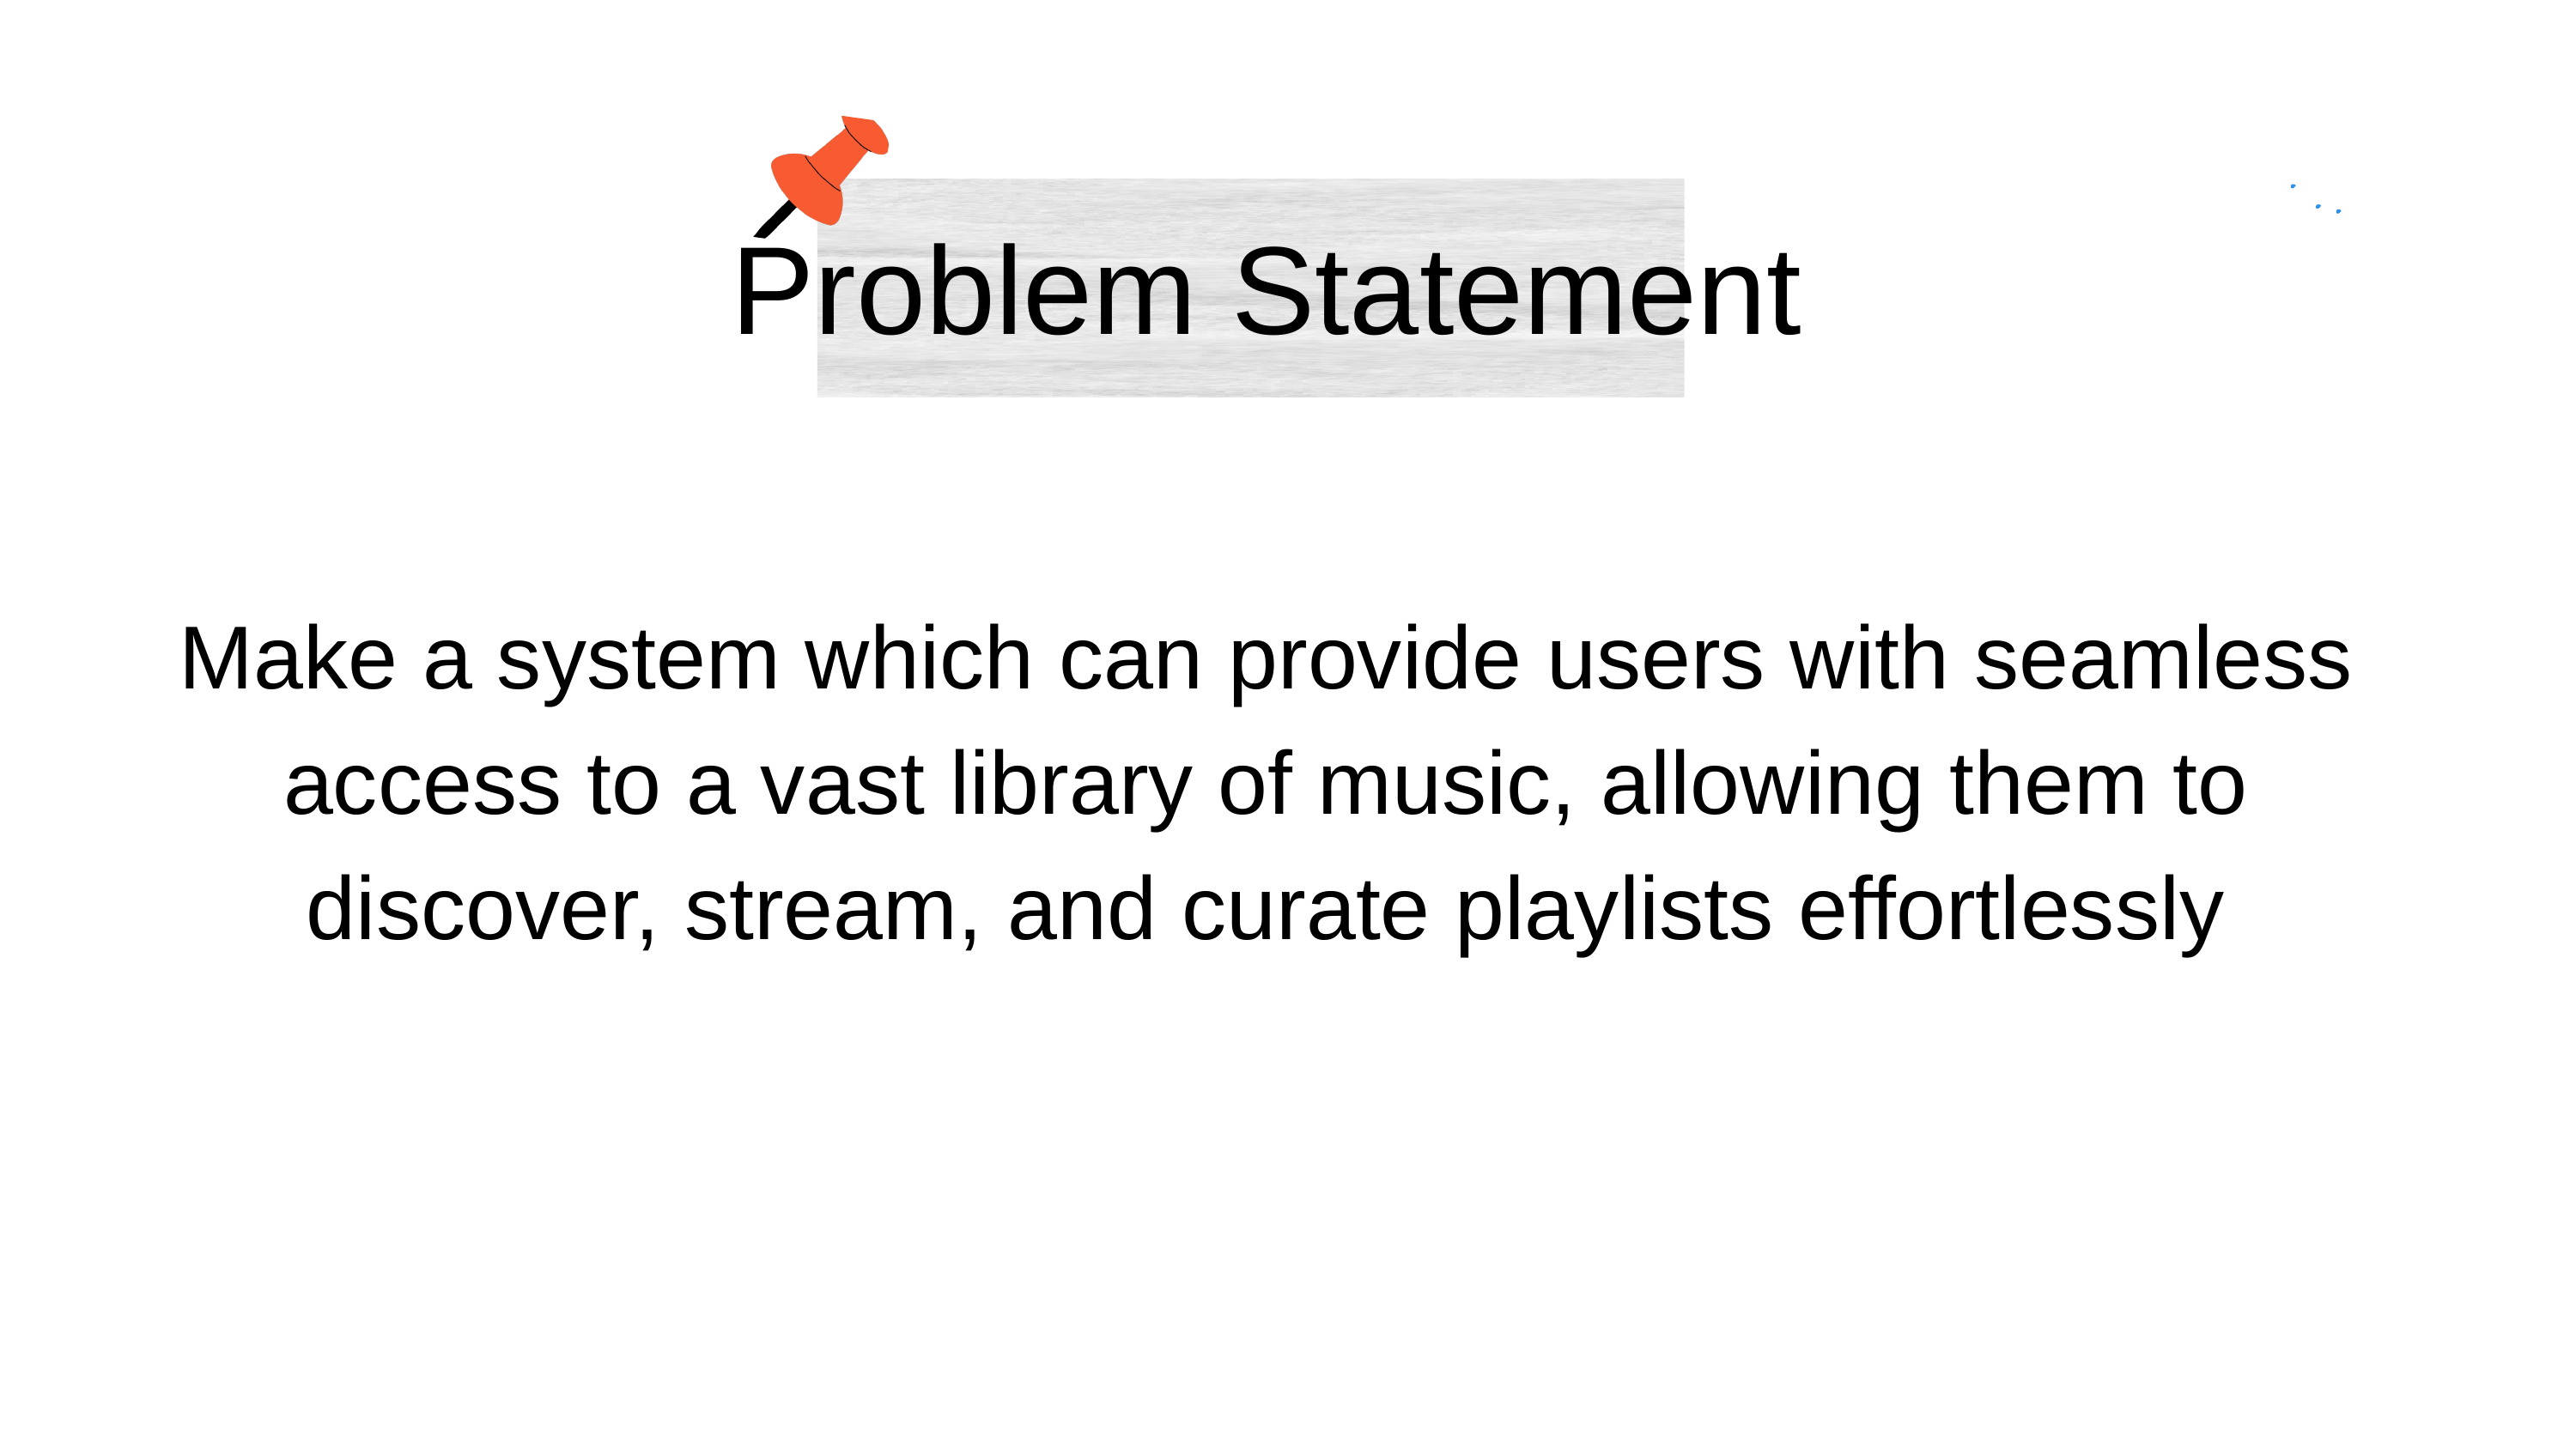

Problem Statement

Make a system which can provide users with seamless access to a vast library of music, allowing them to discover, stream, and curate playlists effortlessly